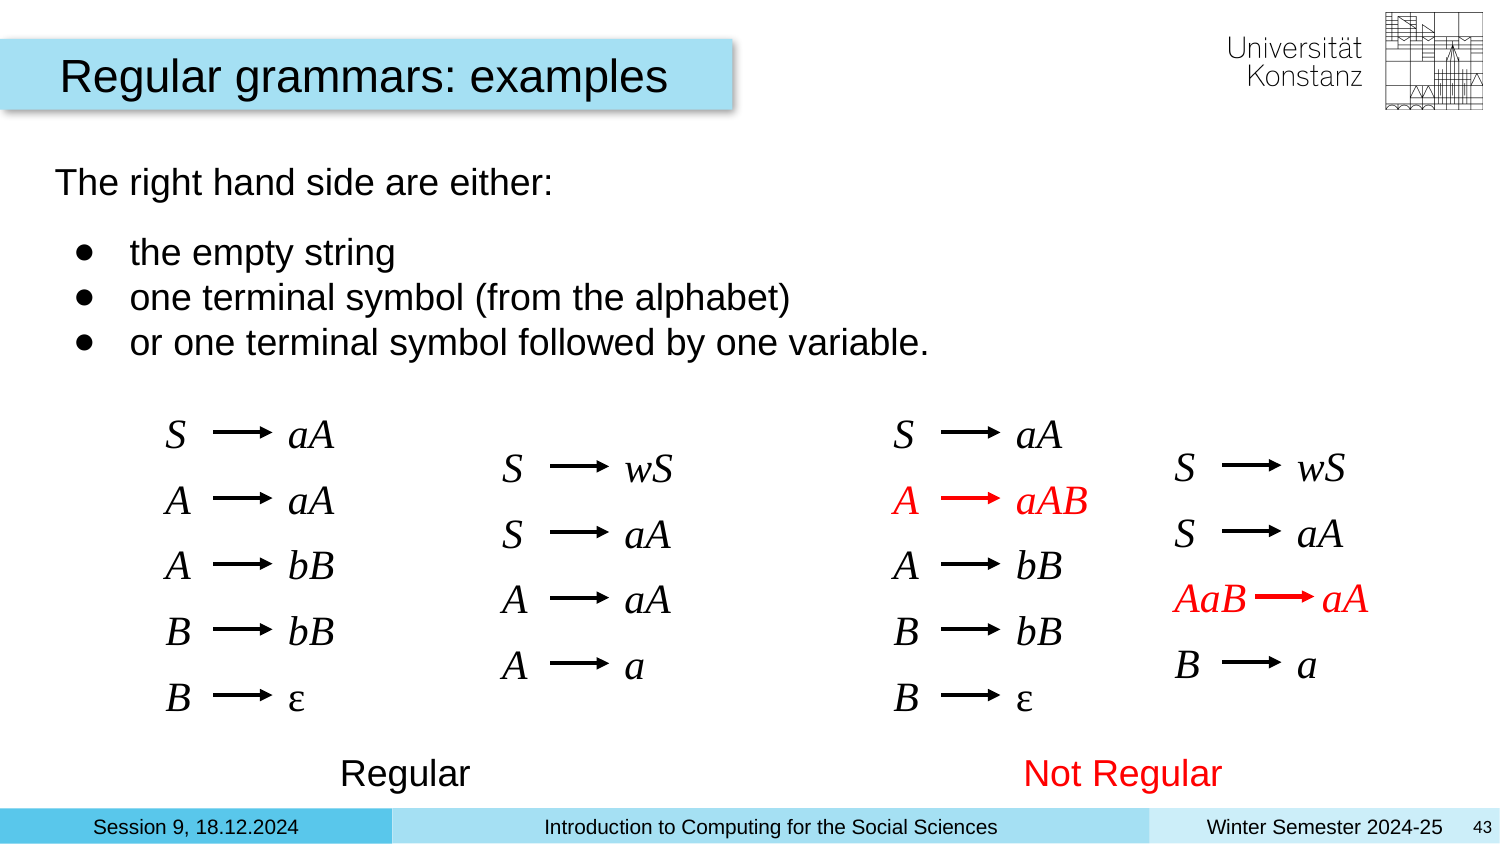

Regular grammars: examples

The right hand side are either:
the empty string
one terminal symbol (from the alphabet)
or one terminal symbol followed by one variable.
S
aA
S
aA
S
wS
S
wS
A
aA
A
aAB
S
aA
S
aA
A
bB
A
bB
aA
AaB
A
aA
B
bB
B
bB
B
a
A
a
B
ε
B
ε
Regular
Not Regular